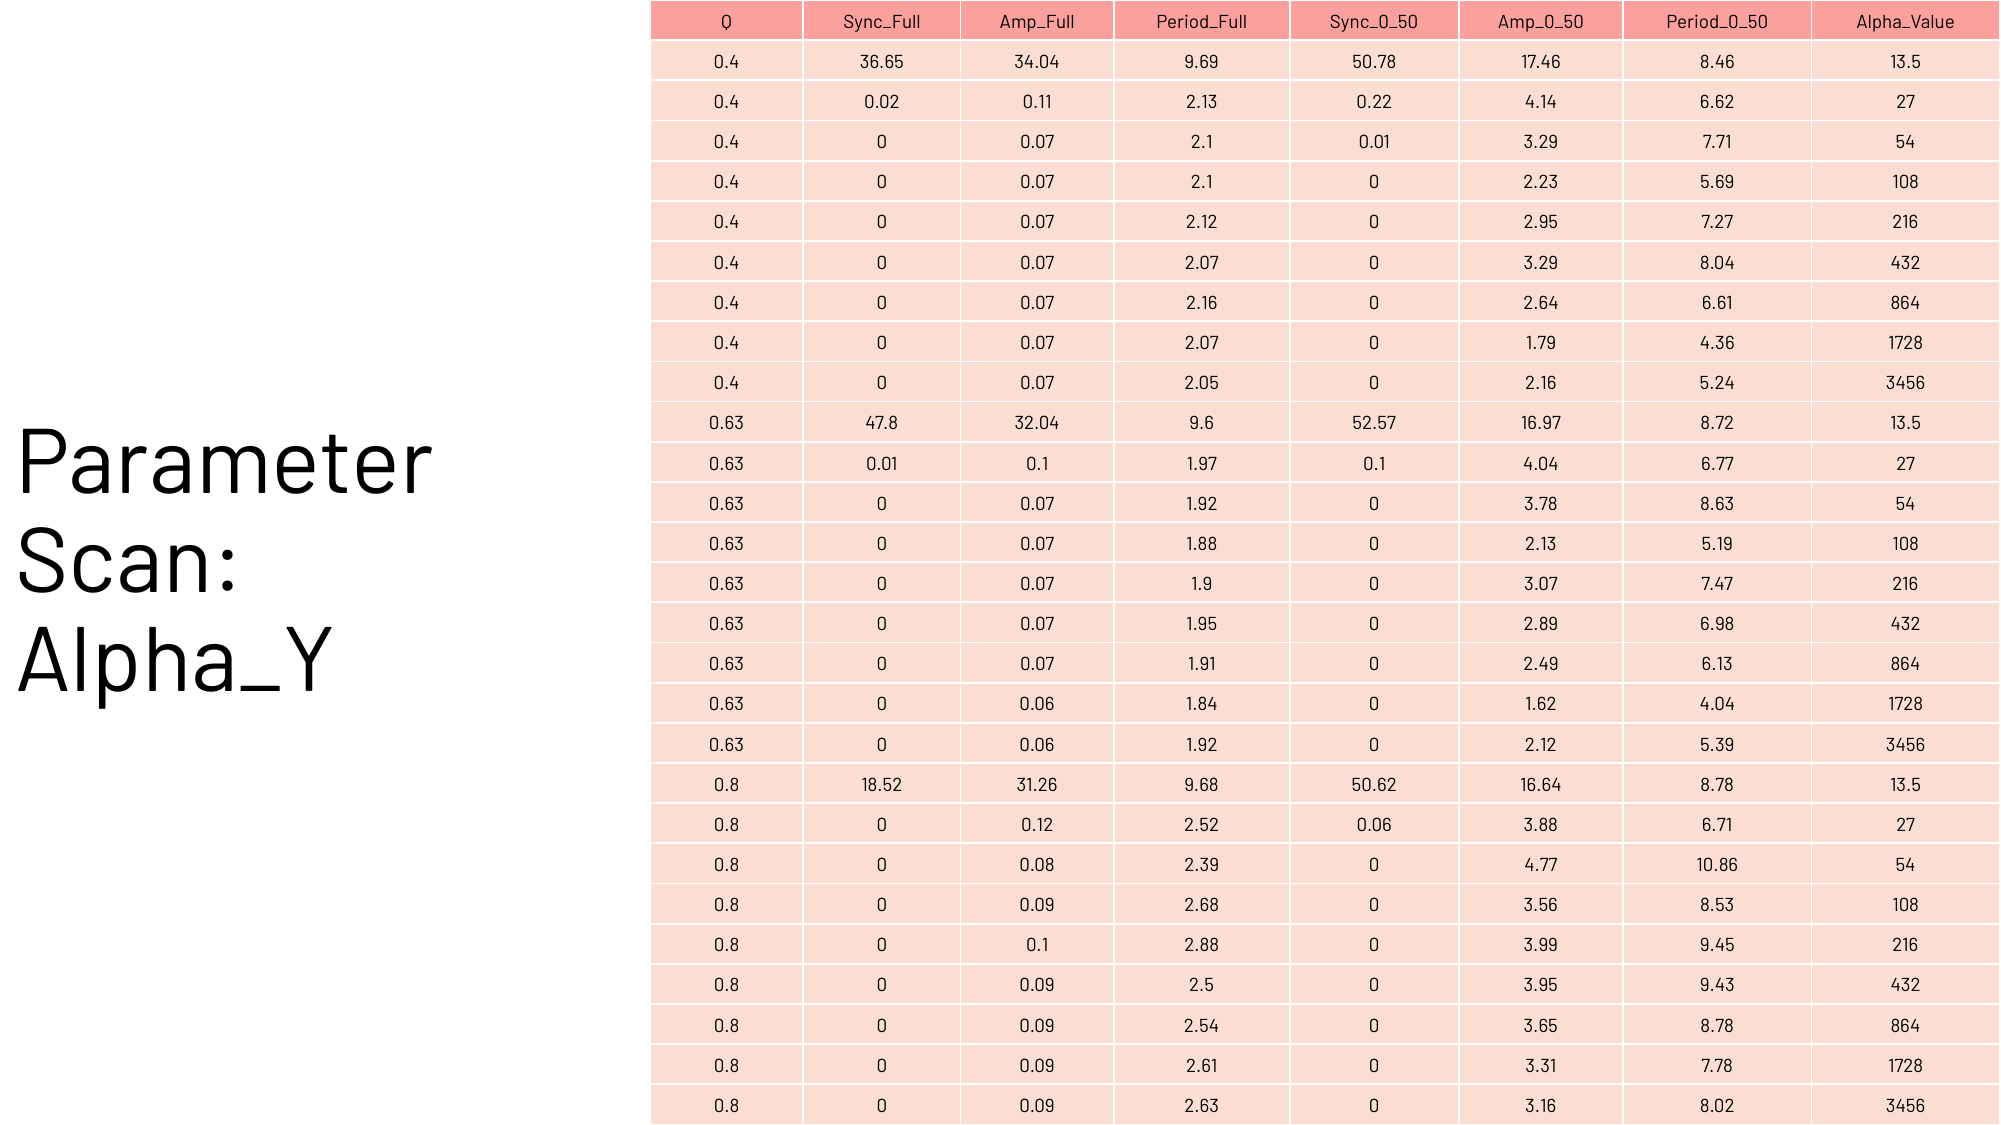

| Q | Sync\_Full | Amp\_Full | Period\_Full | Sync\_0\_50 | Amp\_0\_50 | Period\_0\_50 | Alpha\_Value |
| --- | --- | --- | --- | --- | --- | --- | --- |
| 0.4 | 36.65 | 34.04 | 9.69 | 50.78 | 17.46 | 8.46 | 13.5 |
| 0.4 | 0.02 | 0.11 | 2.13 | 0.22 | 4.14 | 6.62 | 27 |
| 0.4 | 0 | 0.07 | 2.1 | 0.01 | 3.29 | 7.71 | 54 |
| 0.4 | 0 | 0.07 | 2.1 | 0 | 2.23 | 5.69 | 108 |
| 0.4 | 0 | 0.07 | 2.12 | 0 | 2.95 | 7.27 | 216 |
| 0.4 | 0 | 0.07 | 2.07 | 0 | 3.29 | 8.04 | 432 |
| 0.4 | 0 | 0.07 | 2.16 | 0 | 2.64 | 6.61 | 864 |
| 0.4 | 0 | 0.07 | 2.07 | 0 | 1.79 | 4.36 | 1728 |
| 0.4 | 0 | 0.07 | 2.05 | 0 | 2.16 | 5.24 | 3456 |
| 0.63 | 47.8 | 32.04 | 9.6 | 52.57 | 16.97 | 8.72 | 13.5 |
| 0.63 | 0.01 | 0.1 | 1.97 | 0.1 | 4.04 | 6.77 | 27 |
| 0.63 | 0 | 0.07 | 1.92 | 0 | 3.78 | 8.63 | 54 |
| 0.63 | 0 | 0.07 | 1.88 | 0 | 2.13 | 5.19 | 108 |
| 0.63 | 0 | 0.07 | 1.9 | 0 | 3.07 | 7.47 | 216 |
| 0.63 | 0 | 0.07 | 1.95 | 0 | 2.89 | 6.98 | 432 |
| 0.63 | 0 | 0.07 | 1.91 | 0 | 2.49 | 6.13 | 864 |
| 0.63 | 0 | 0.06 | 1.84 | 0 | 1.62 | 4.04 | 1728 |
| 0.63 | 0 | 0.06 | 1.92 | 0 | 2.12 | 5.39 | 3456 |
| 0.8 | 18.52 | 31.26 | 9.68 | 50.62 | 16.64 | 8.78 | 13.5 |
| 0.8 | 0 | 0.12 | 2.52 | 0.06 | 3.88 | 6.71 | 27 |
| 0.8 | 0 | 0.08 | 2.39 | 0 | 4.77 | 10.86 | 54 |
| 0.8 | 0 | 0.09 | 2.68 | 0 | 3.56 | 8.53 | 108 |
| 0.8 | 0 | 0.1 | 2.88 | 0 | 3.99 | 9.45 | 216 |
| 0.8 | 0 | 0.09 | 2.5 | 0 | 3.95 | 9.43 | 432 |
| 0.8 | 0 | 0.09 | 2.54 | 0 | 3.65 | 8.78 | 864 |
| 0.8 | 0 | 0.09 | 2.61 | 0 | 3.31 | 7.78 | 1728 |
| 0.8 | 0 | 0.09 | 2.63 | 0 | 3.16 | 8.02 | 3456 |
Parameter Scan:
Alpha_Y